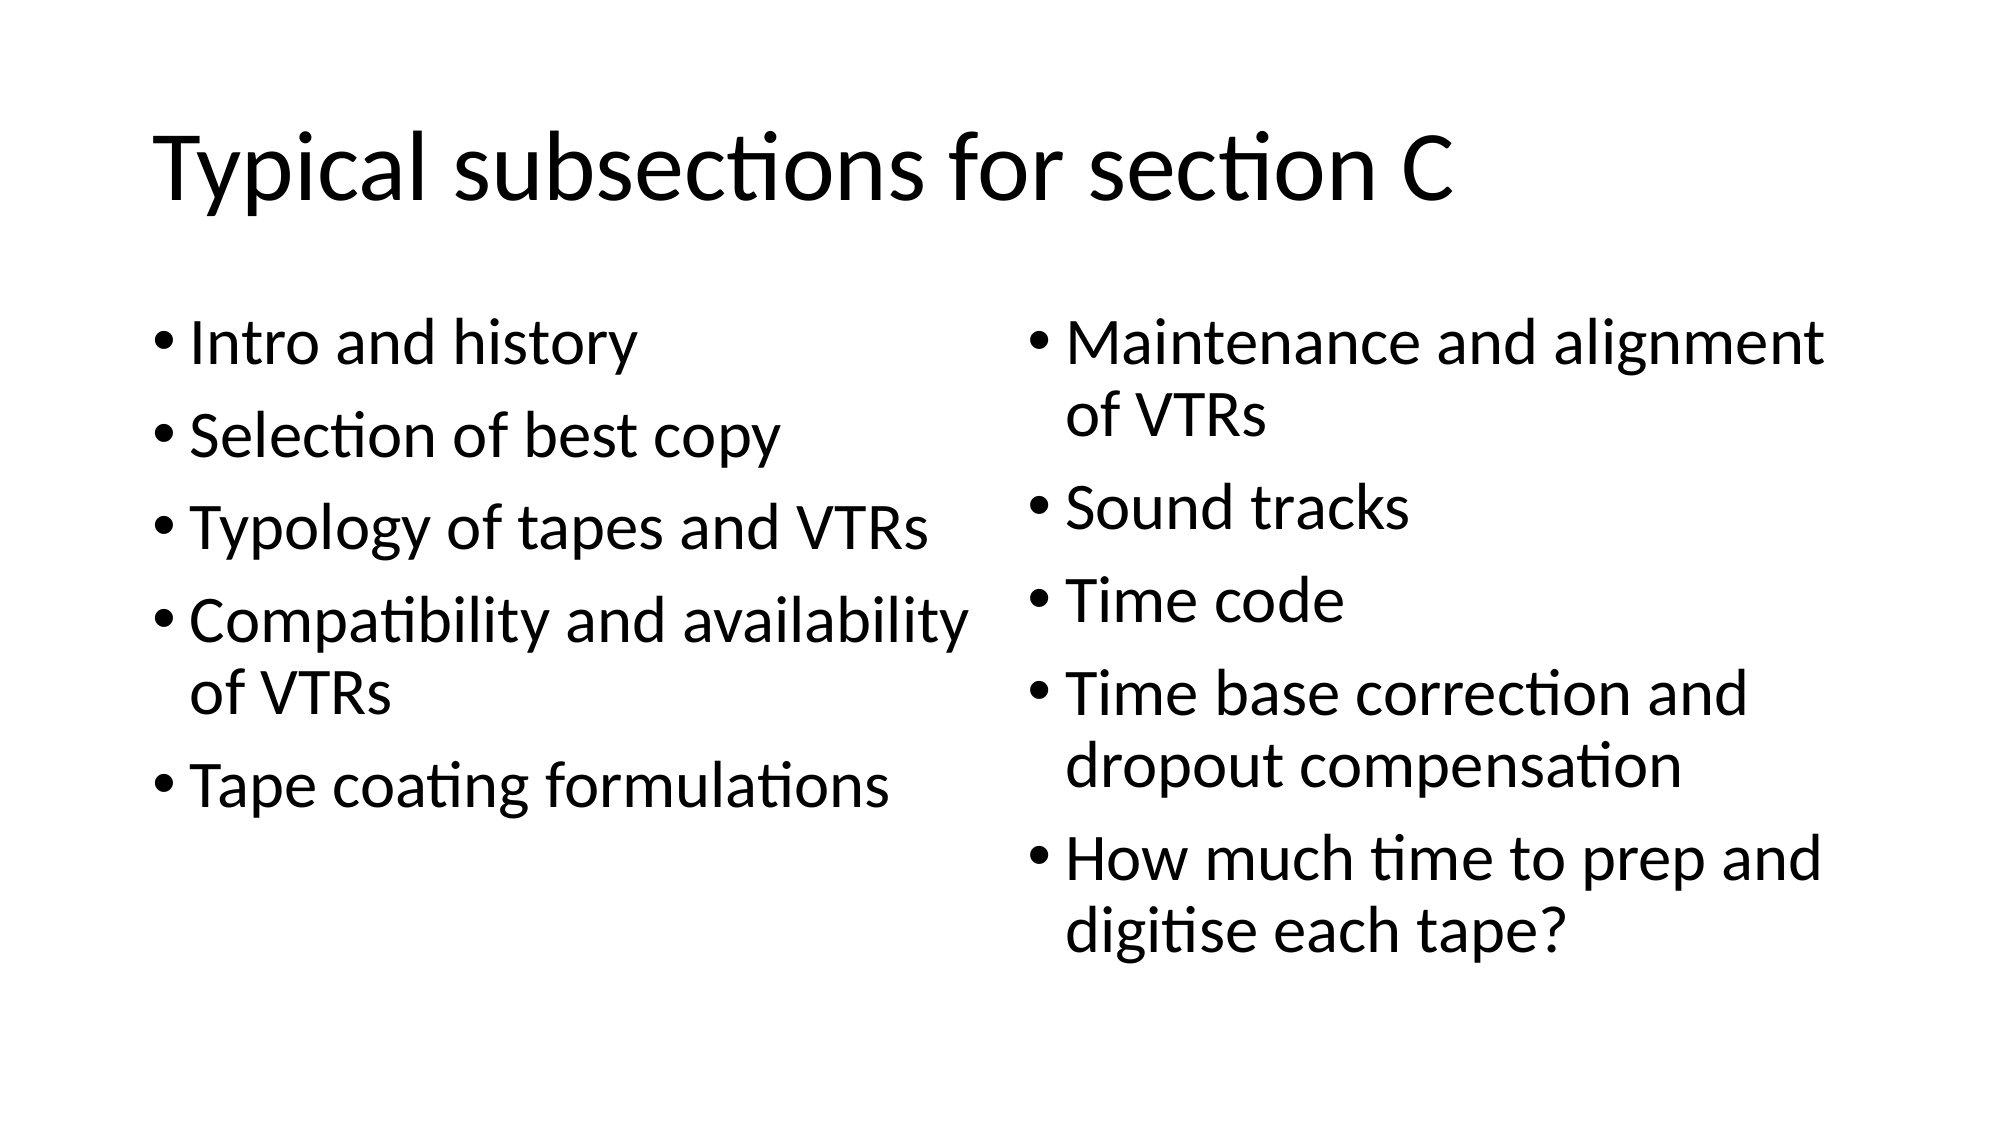

# Typical subsections for section C
Intro and history
Selection of best copy
Typology of tapes and VTRs
Compatibility and availability of VTRs
Tape coating formulations

Maintenance and alignment of VTRs
Sound tracks
Time code
Time base correction and dropout compensation
How much time to prep and digitise each tape?